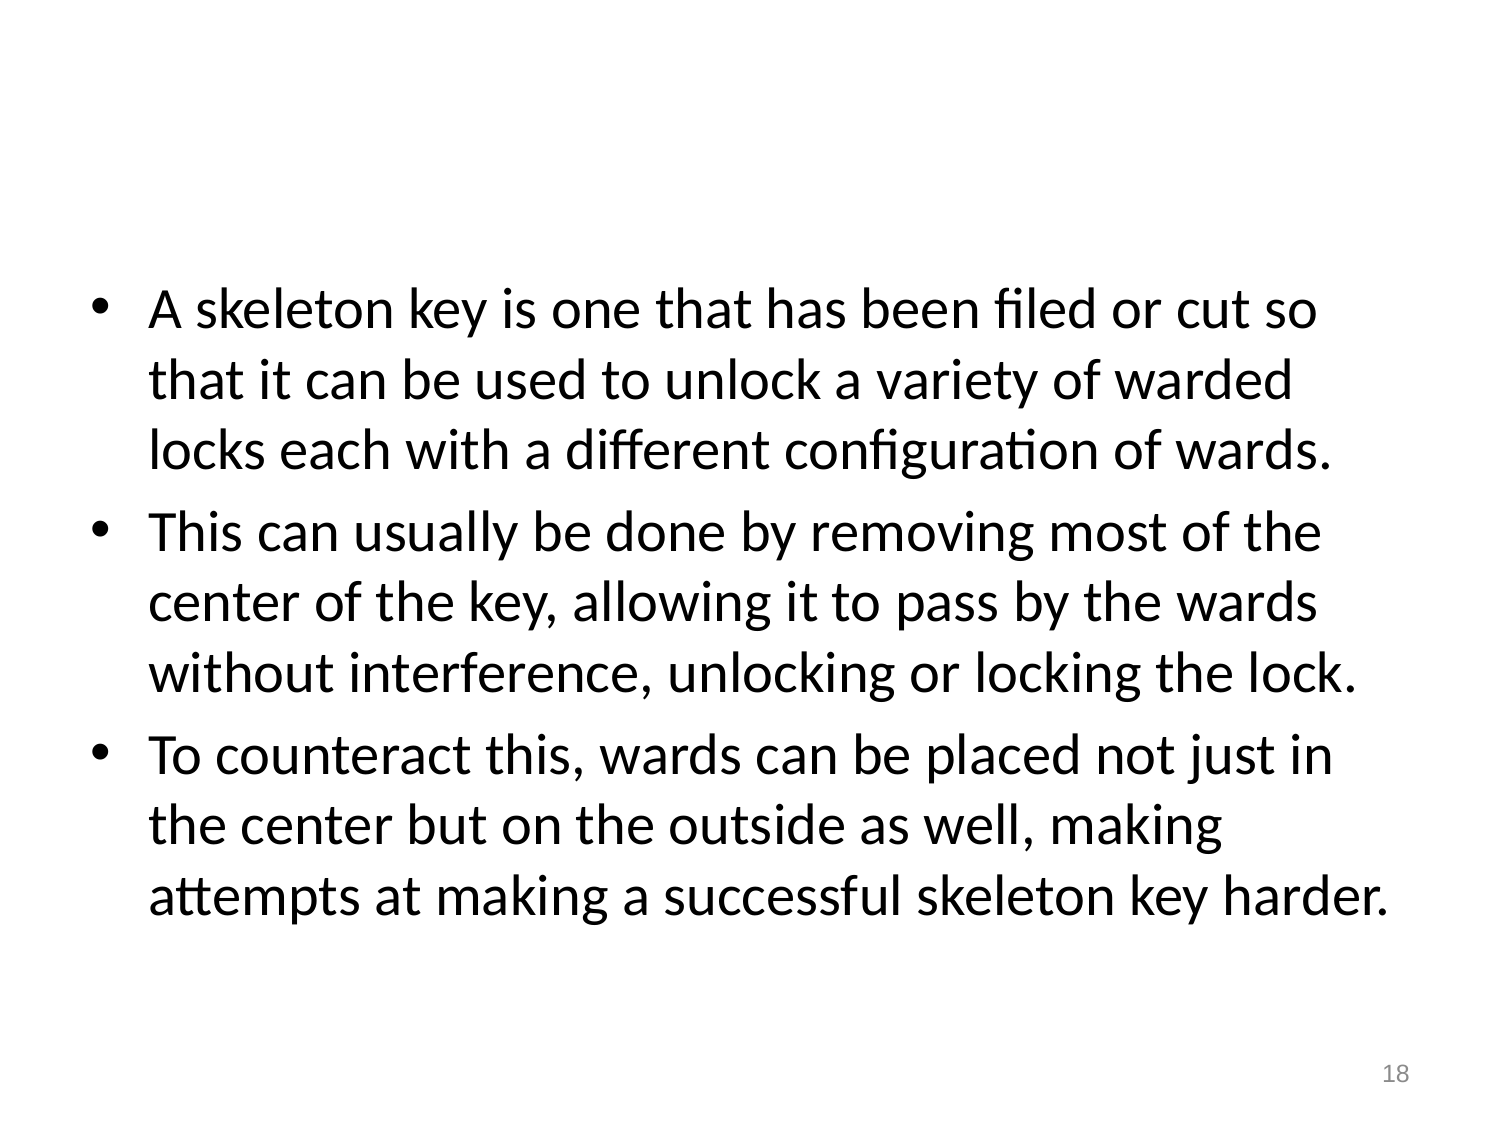

#
A skeleton key is one that has been filed or cut so that it can be used to unlock a variety of warded locks each with a different configuration of wards.
This can usually be done by removing most of the center of the key, allowing it to pass by the wards without interference, unlocking or locking the lock.
To counteract this, wards can be placed not just in the center but on the outside as well, making attempts at making a successful skeleton key harder.
18